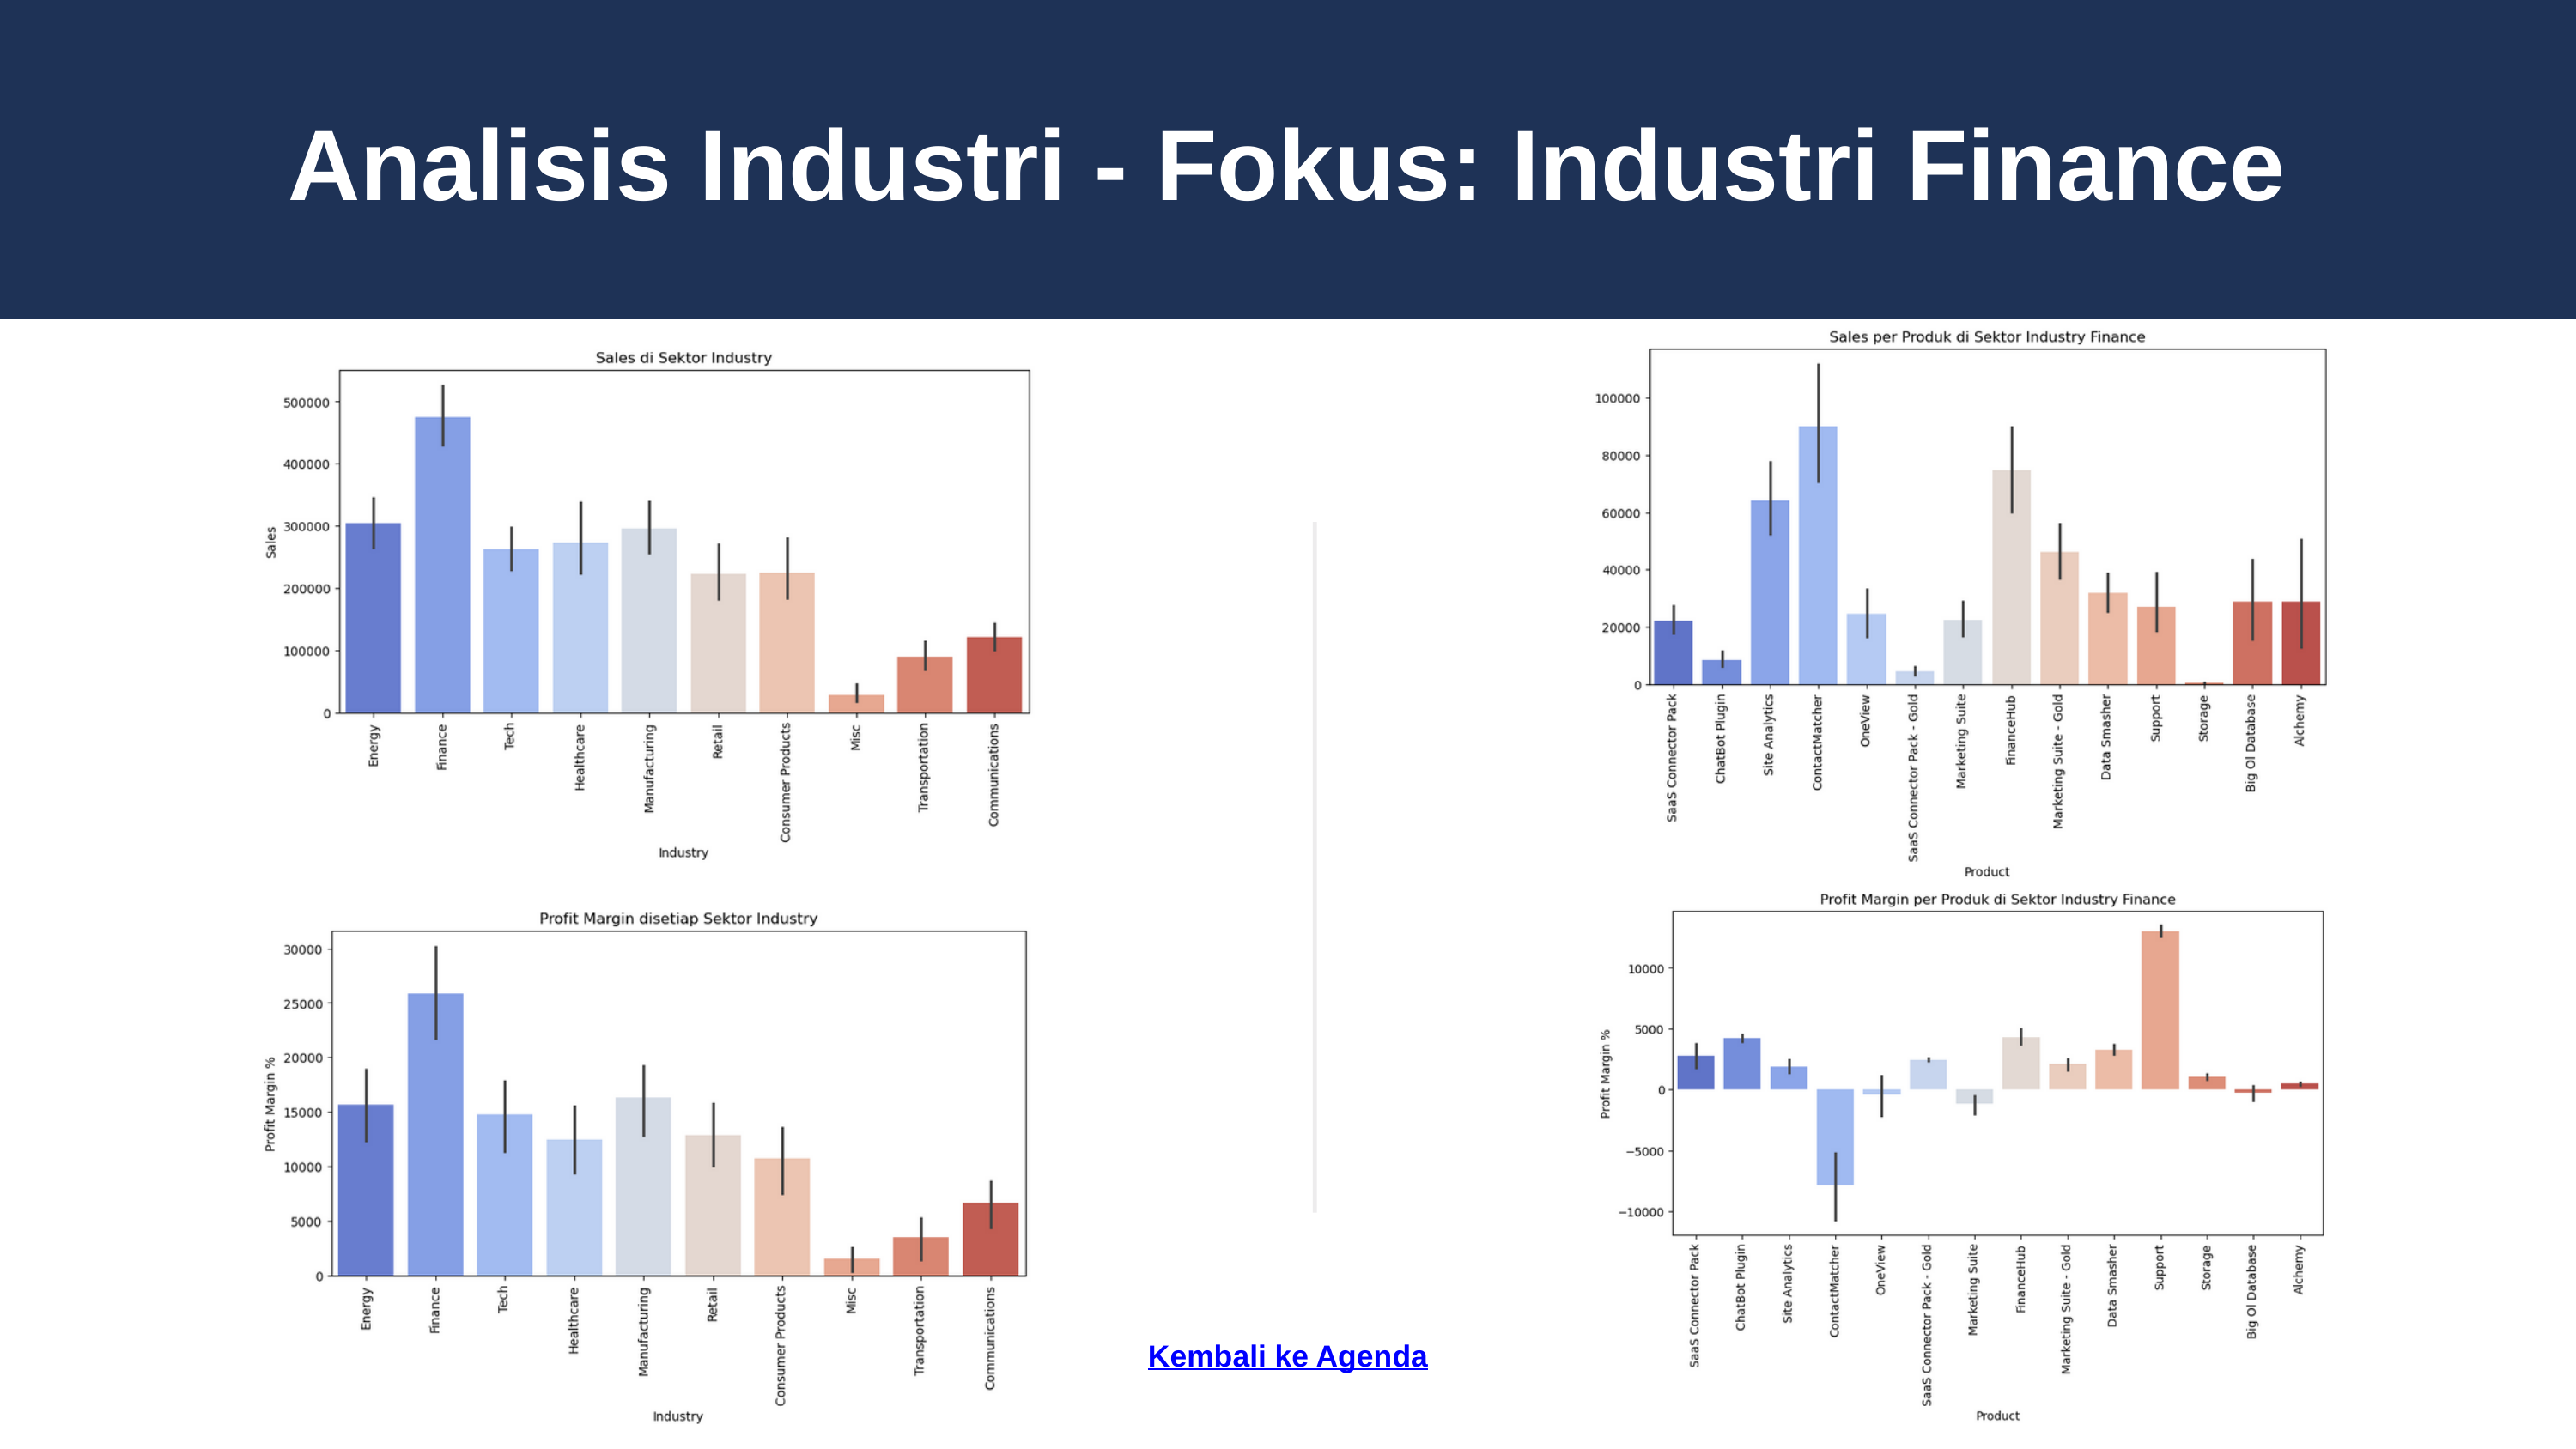

Analisis Industri - Fokus: Industri Finance

Kembali ke Agenda